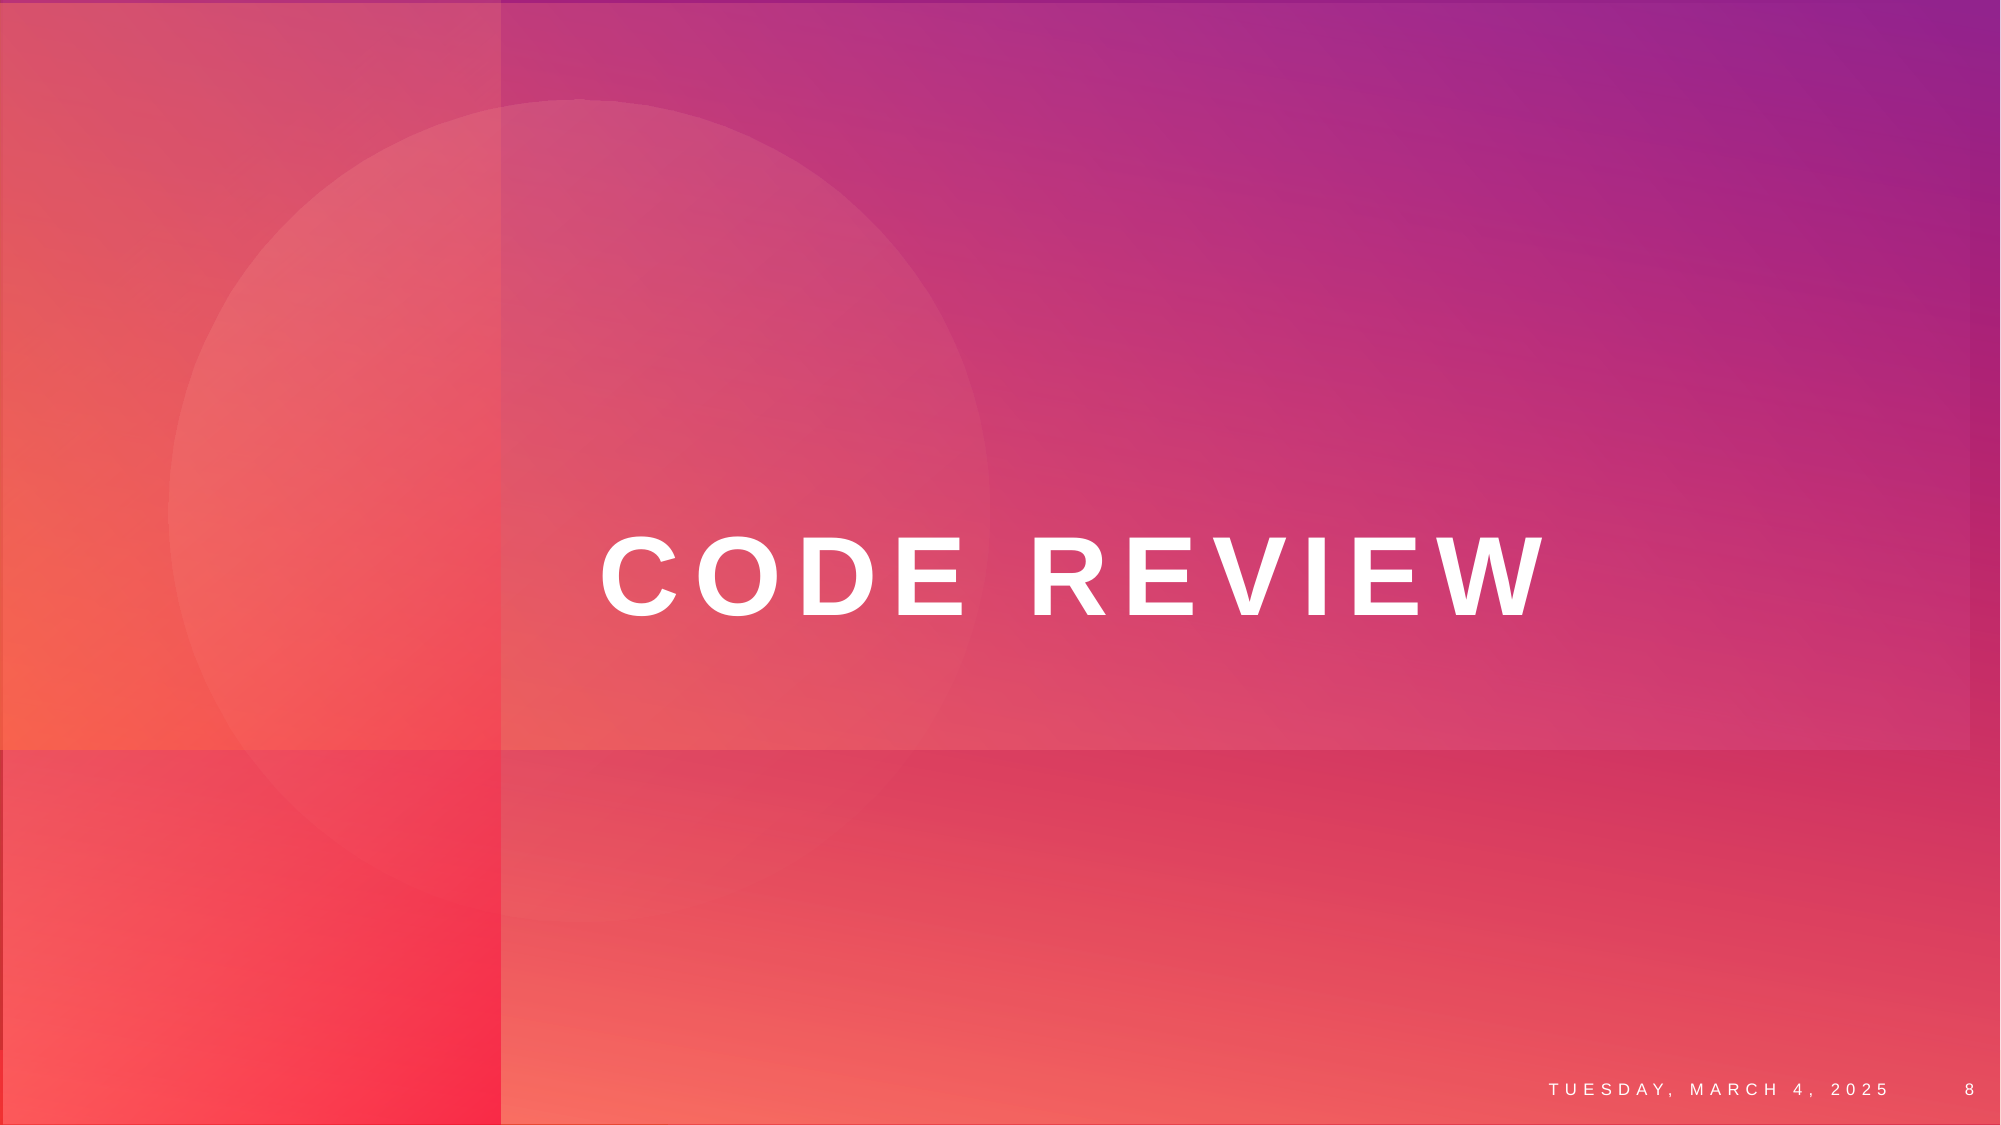

# Code Review
Tuesday, March 4, 2025
8